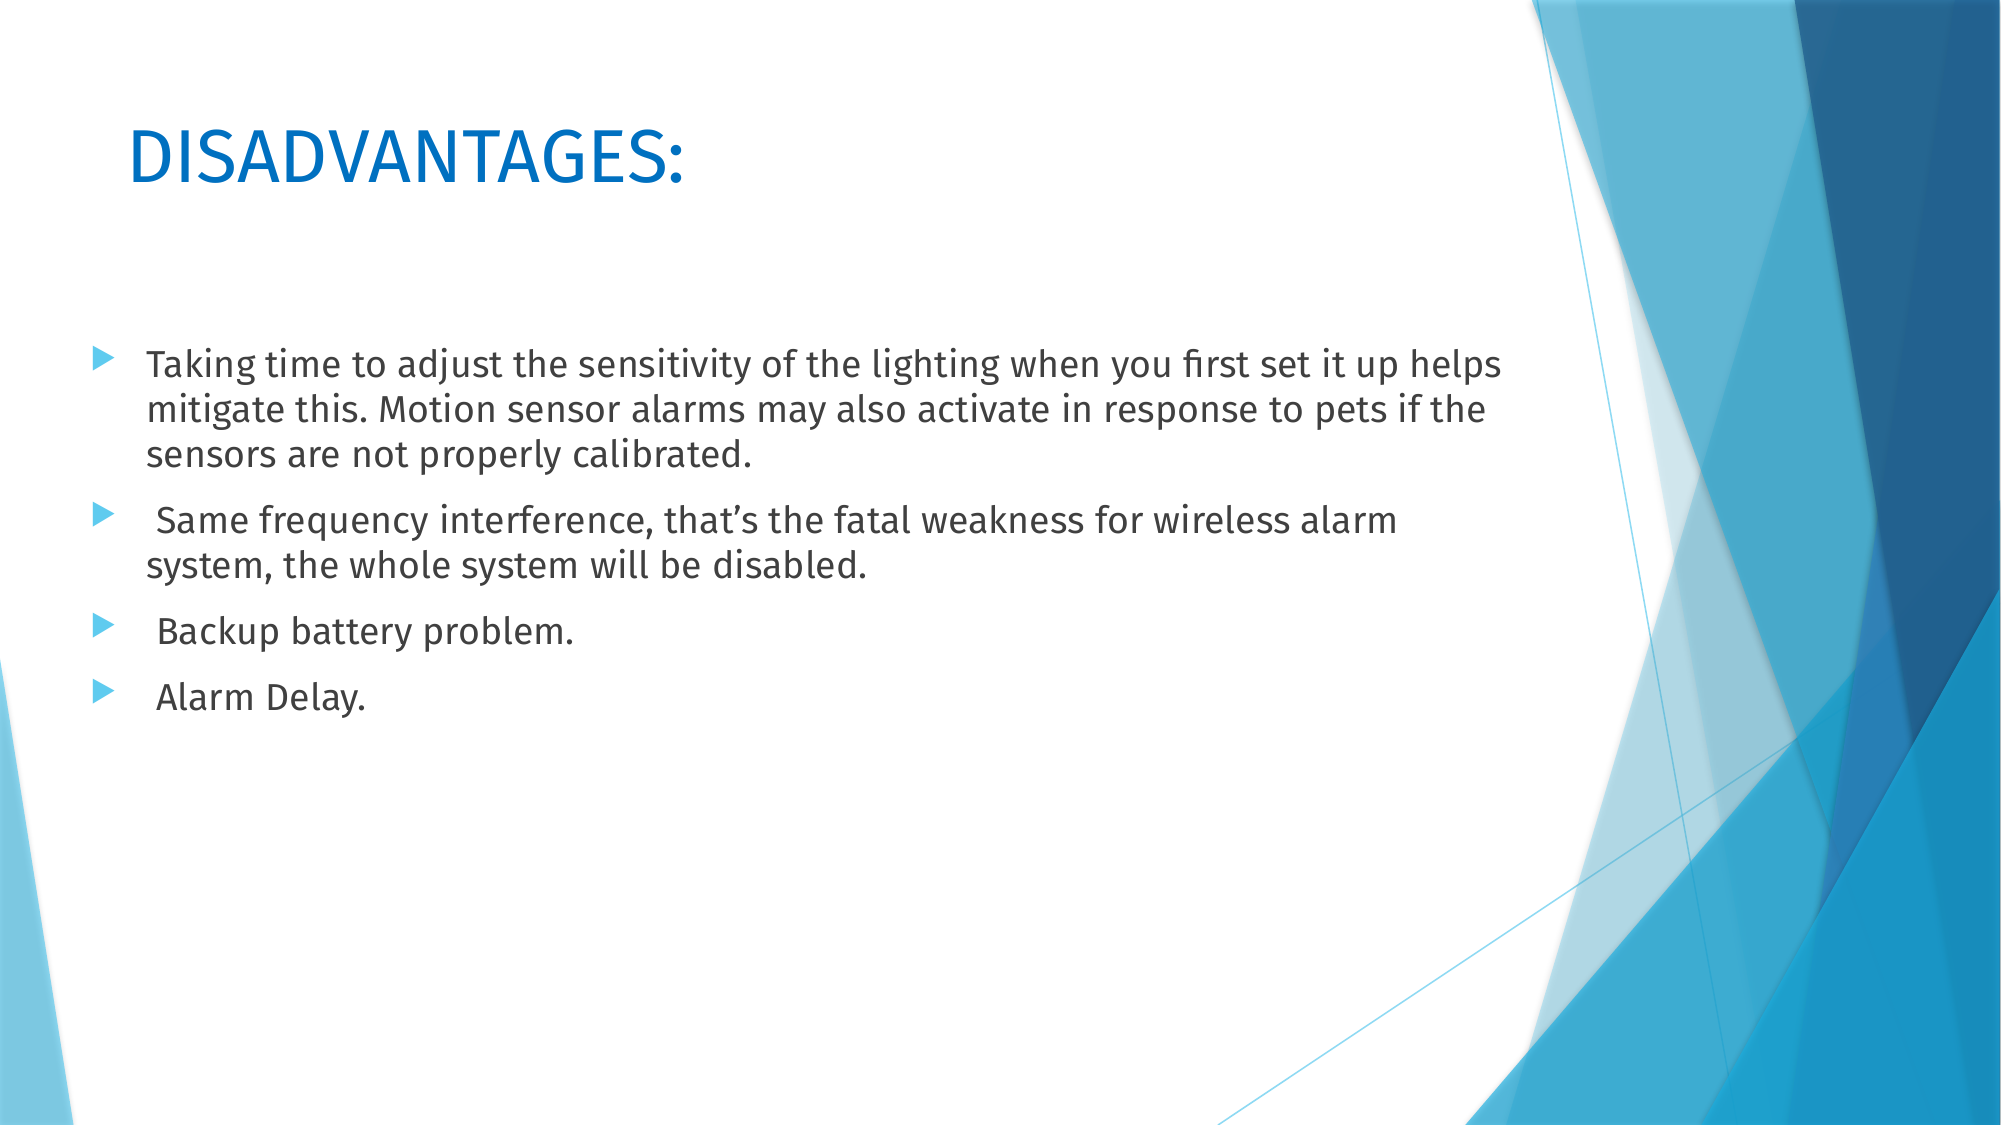

# DISADVANTAGES:
Taking time to adjust the sensitivity of the lighting when you first set it up helps mitigate this. Motion sensor alarms may also activate in response to pets if the sensors are not properly calibrated.
 Same frequency interference, that’s the fatal weakness for wireless alarm system, the whole system will be disabled.
 Backup battery problem.
 Alarm Delay.